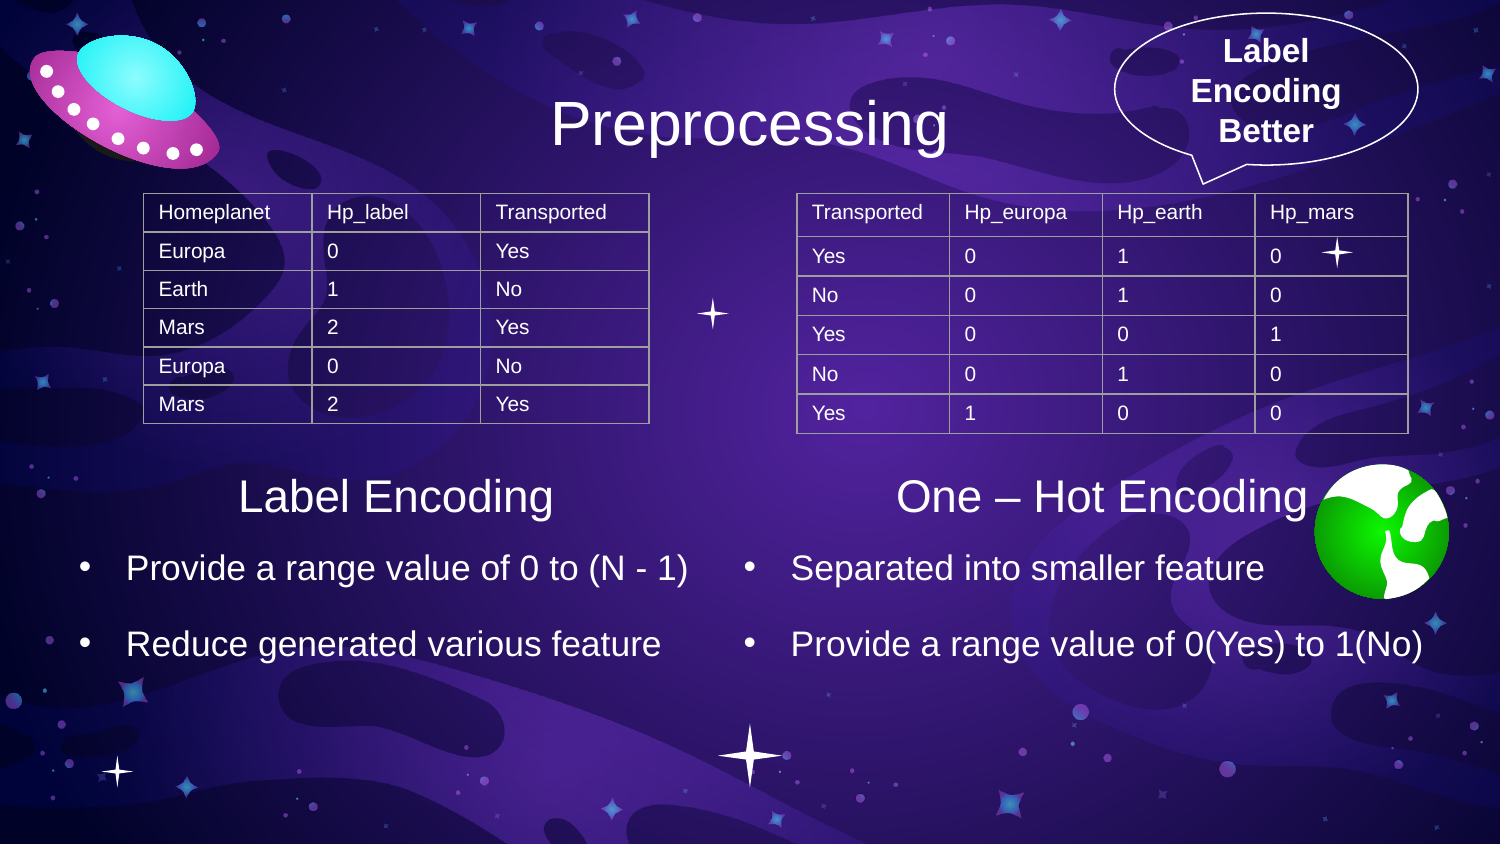

Label Encoding Better

# Preprocessing
| Homeplanet | Hp\_label | Transported |
| --- | --- | --- |
| Europa | 0 | Yes |
| Earth | 1 | No |
| Mars | 2 | Yes |
| Europa | 0 | No |
| Mars | 2 | Yes |
| Transported | Hp\_europa | Hp\_earth | Hp\_mars |
| --- | --- | --- | --- |
| Yes | 0 | 1 | 0 |
| No | 0 | 1 | 0 |
| Yes | 0 | 0 | 1 |
| No | 0 | 1 | 0 |
| Yes | 1 | 0 | 0 |

Label Encoding
One – Hot Encoding
Provide a range value of 0 to (N - 1)
Reduce generated various feature
Separated into smaller feature
Provide a range value of 0(Yes) to 1(No)